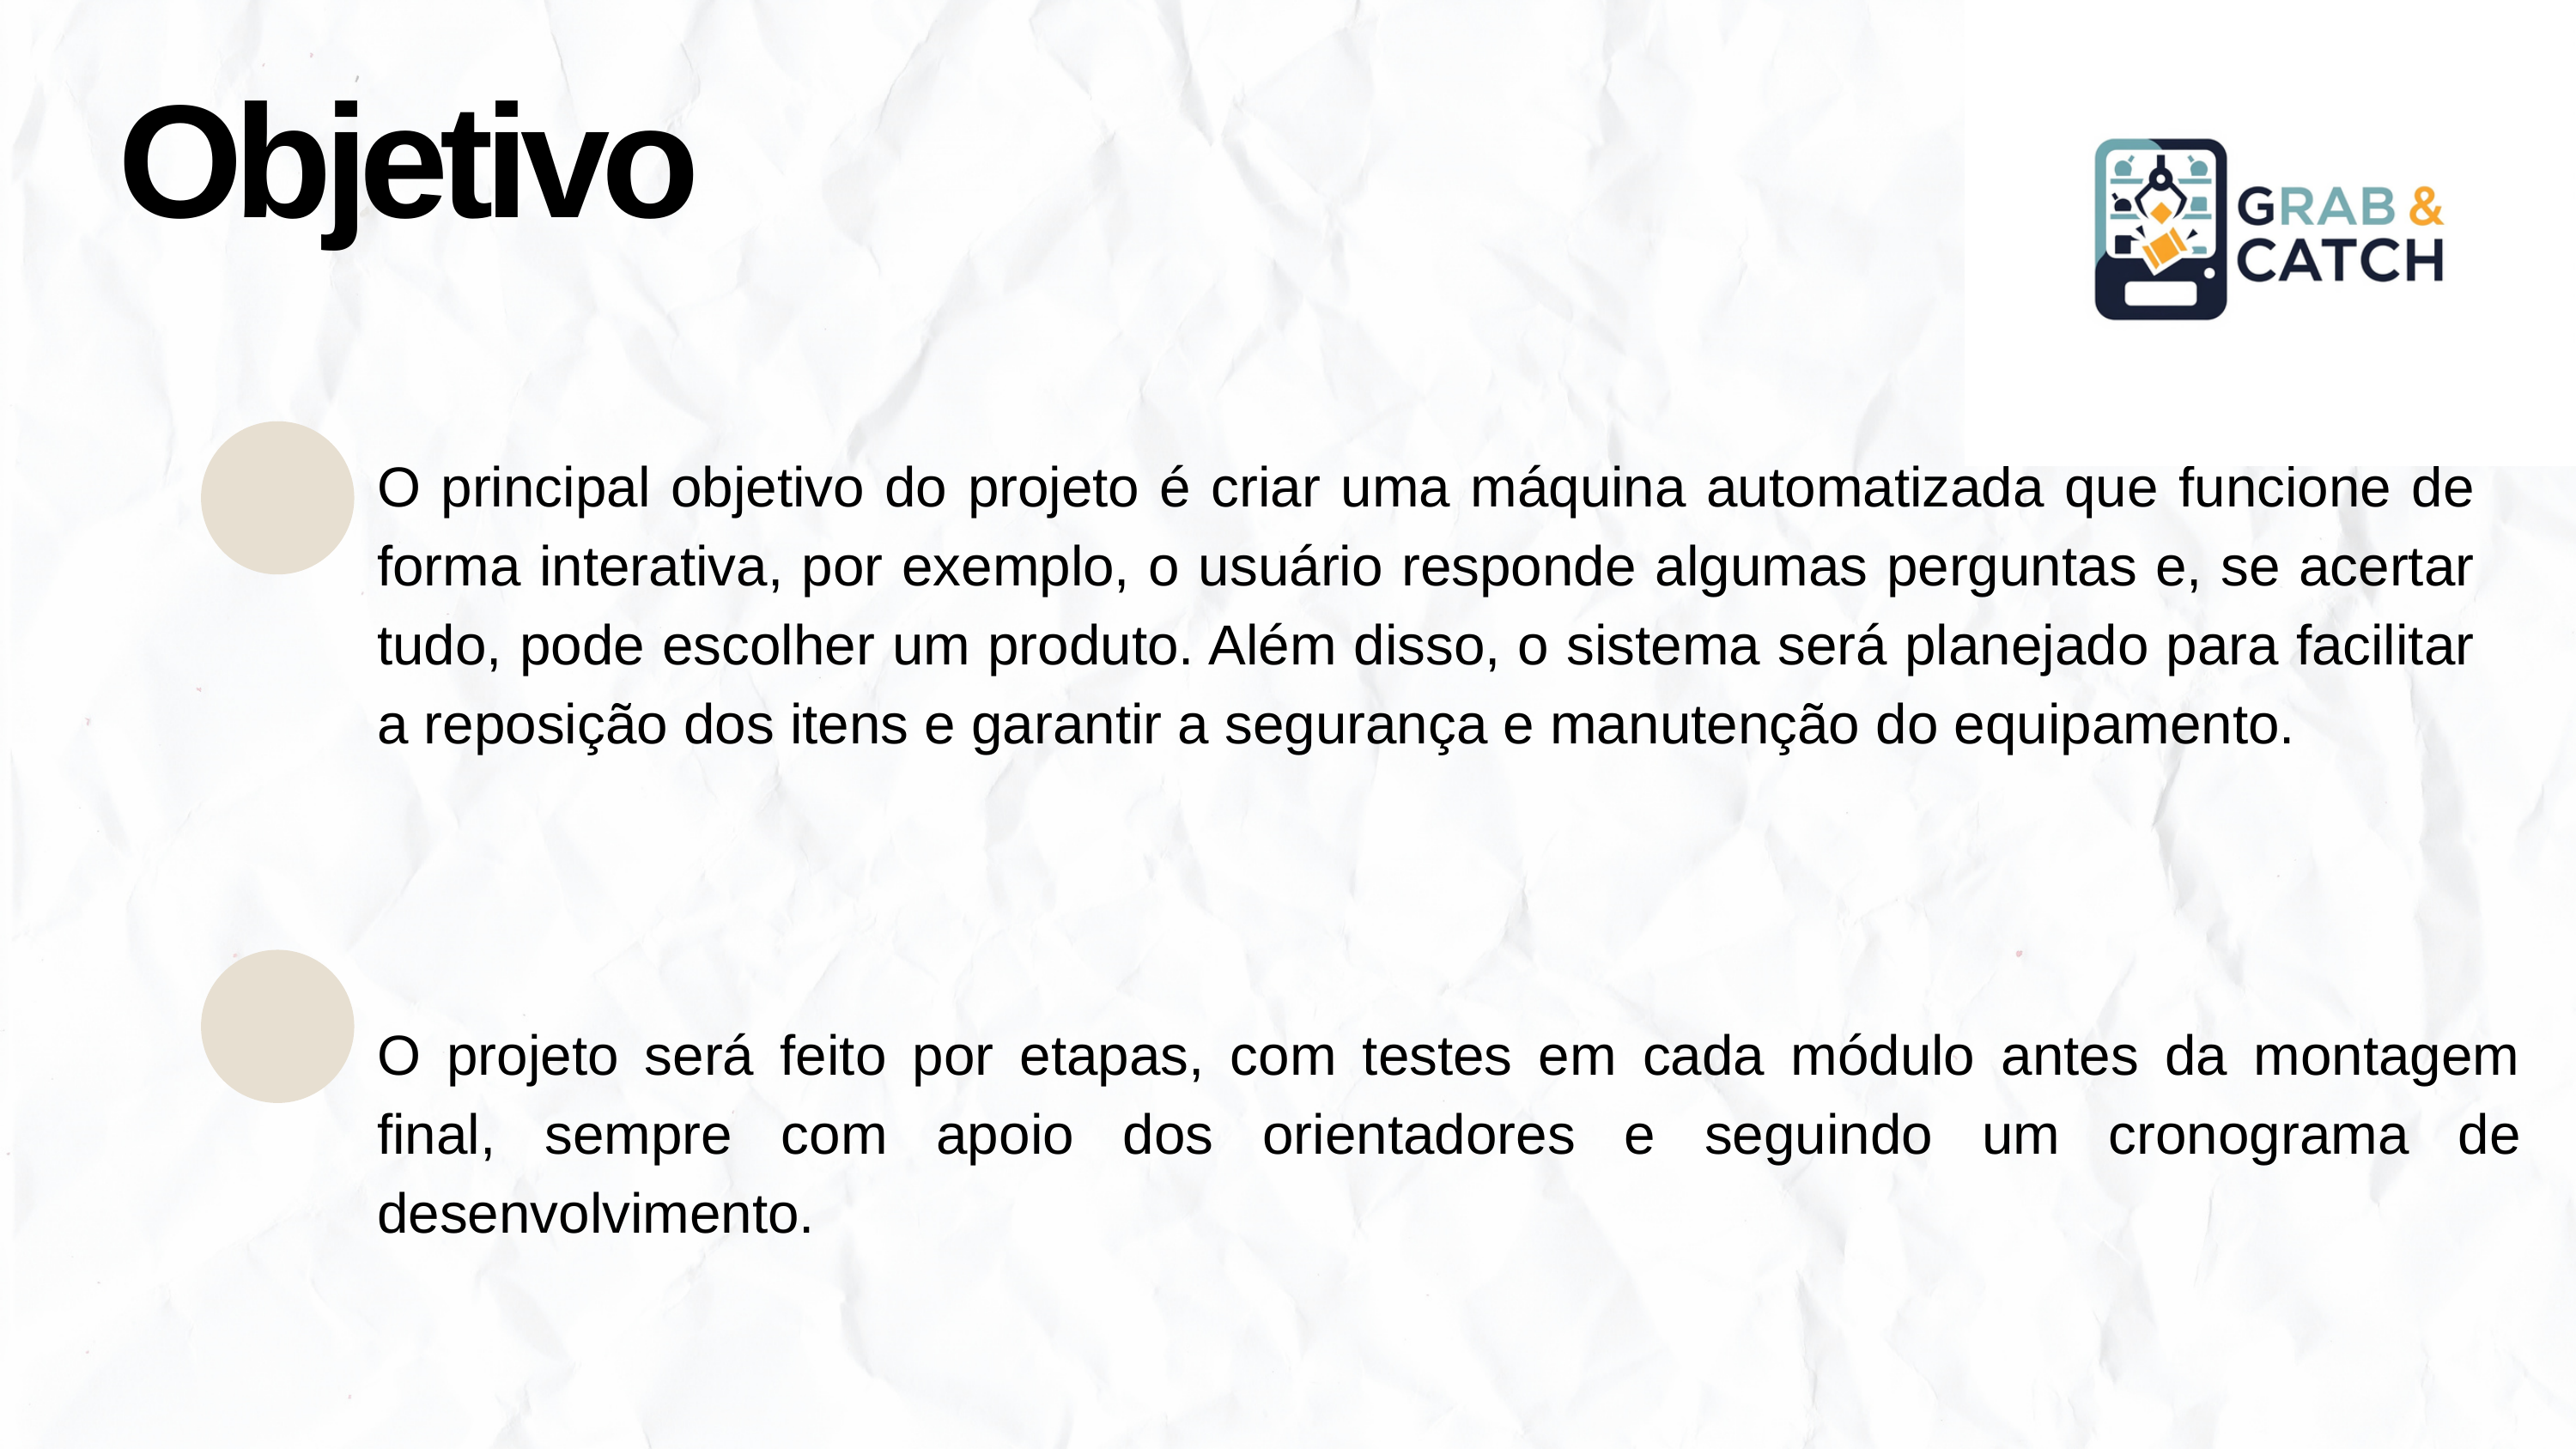

Objetivo

O principal objetivo do projeto é criar uma máquina automatizada que funcione de forma interativa, por exemplo, o usuário responde algumas perguntas e, se acertar tudo, pode escolher um produto. Além disso, o sistema será planejado para facilitar a reposição dos itens e garantir a segurança e manutenção do equipamento.

O projeto será feito por etapas, com testes em cada módulo antes da montagem final, sempre com apoio dos orientadores e seguindo um cronograma de desenvolvimento.